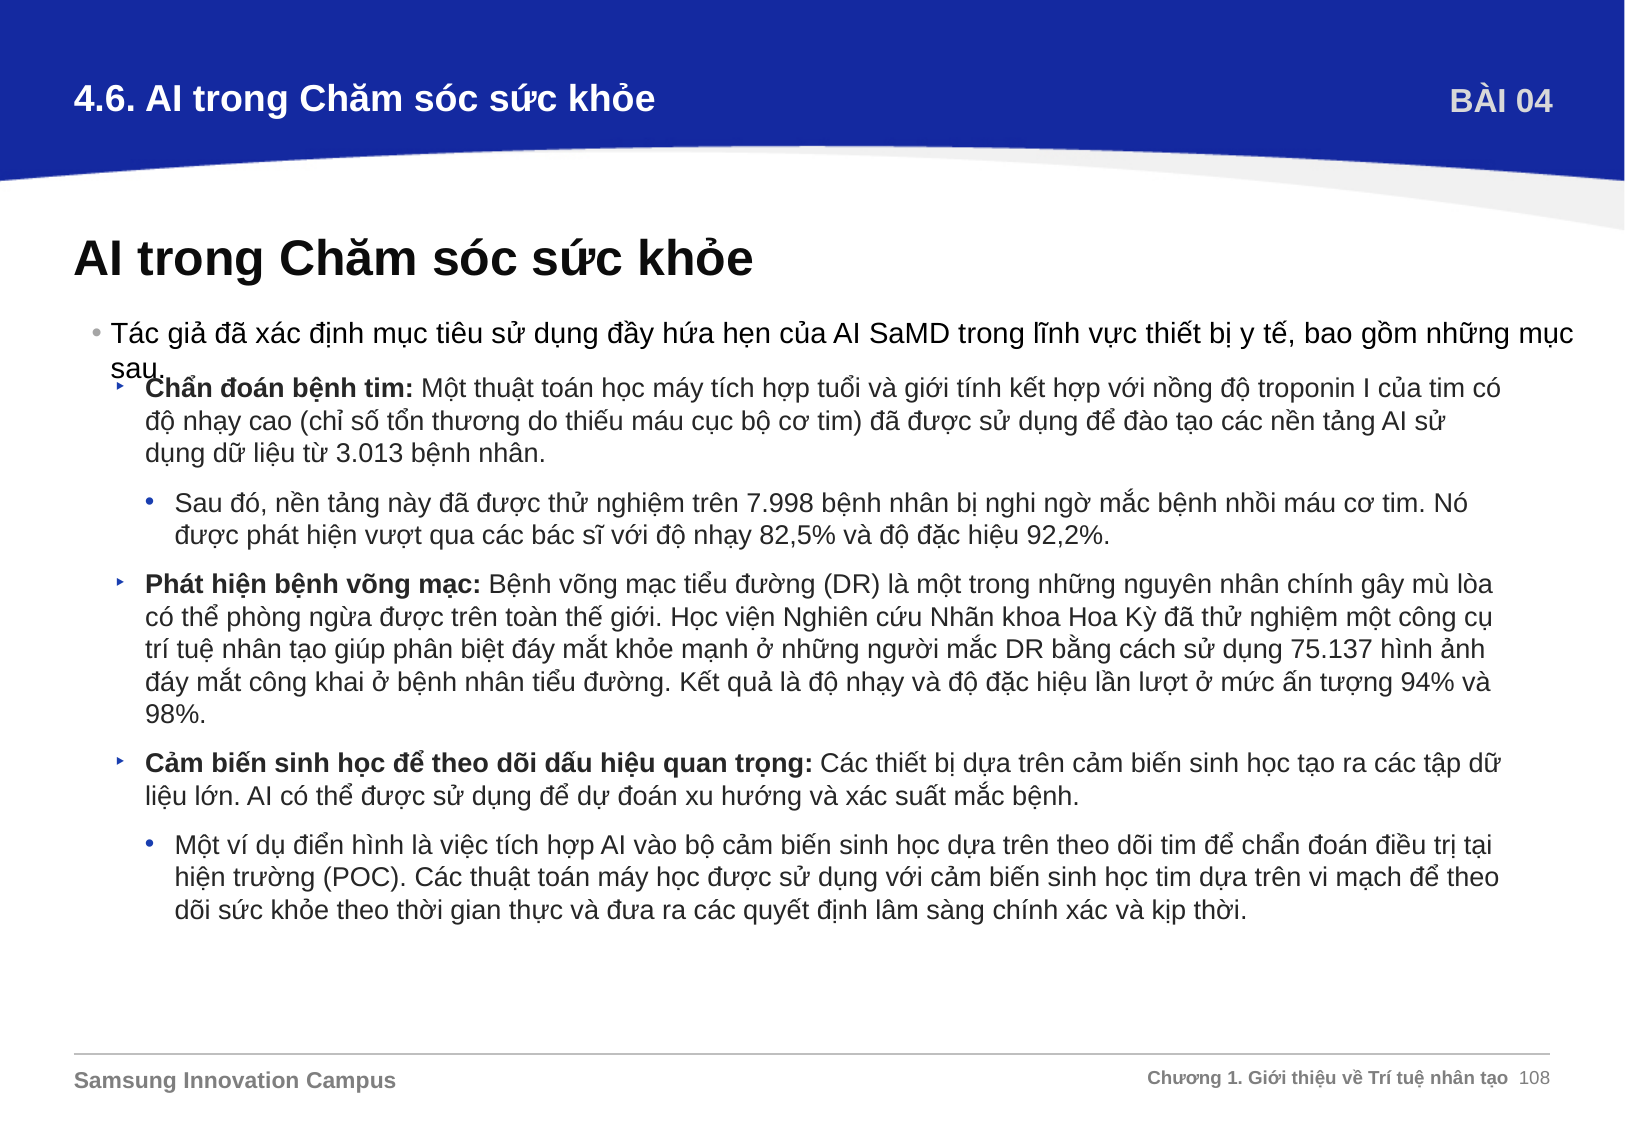

4.6. AI trong Chăm sóc sức khỏe
BÀI 04
AI trong Chăm sóc sức khỏe
Tác giả đã xác định mục tiêu sử dụng đầy hứa hẹn của AI SaMD trong lĩnh vực thiết bị y tế, bao gồm những mục sau.
Chẩn đoán bệnh tim: Một thuật toán học máy tích hợp tuổi và giới tính kết hợp với nồng độ troponin I của tim có độ nhạy cao (chỉ số tổn thương do thiếu máu cục bộ cơ tim) đã được sử dụng để đào tạo các nền tảng AI sử dụng dữ liệu từ 3.013 bệnh nhân.
Sau đó, nền tảng này đã được thử nghiệm trên 7.998 bệnh nhân bị nghi ngờ mắc bệnh nhồi máu cơ tim. Nó được phát hiện vượt qua các bác sĩ với độ nhạy 82,5% và độ đặc hiệu 92,2%.
Phát hiện bệnh võng mạc: Bệnh võng mạc tiểu đường (DR) là một trong những nguyên nhân chính gây mù lòa có thể phòng ngừa được trên toàn thế giới. Học viện Nghiên cứu Nhãn khoa Hoa Kỳ đã thử nghiệm một công cụ trí tuệ nhân tạo giúp phân biệt đáy mắt khỏe mạnh ở những người mắc DR bằng cách sử dụng 75.137 hình ảnh đáy mắt công khai ở bệnh nhân tiểu đường. Kết quả là độ nhạy và độ đặc hiệu lần lượt ở mức ấn tượng 94% và 98%.
Cảm biến sinh học để theo dõi dấu hiệu quan trọng: Các thiết bị dựa trên cảm biến sinh học tạo ra các tập dữ liệu lớn. AI có thể được sử dụng để dự đoán xu hướng và xác suất mắc bệnh.
Một ví dụ điển hình là việc tích hợp AI vào bộ cảm biến sinh học dựa trên theo dõi tim để chẩn đoán điều trị tại hiện trường (POC). Các thuật toán máy học được sử dụng với cảm biến sinh học tim dựa trên vi mạch để theo dõi sức khỏe theo thời gian thực và đưa ra các quyết định lâm sàng chính xác và kịp thời.